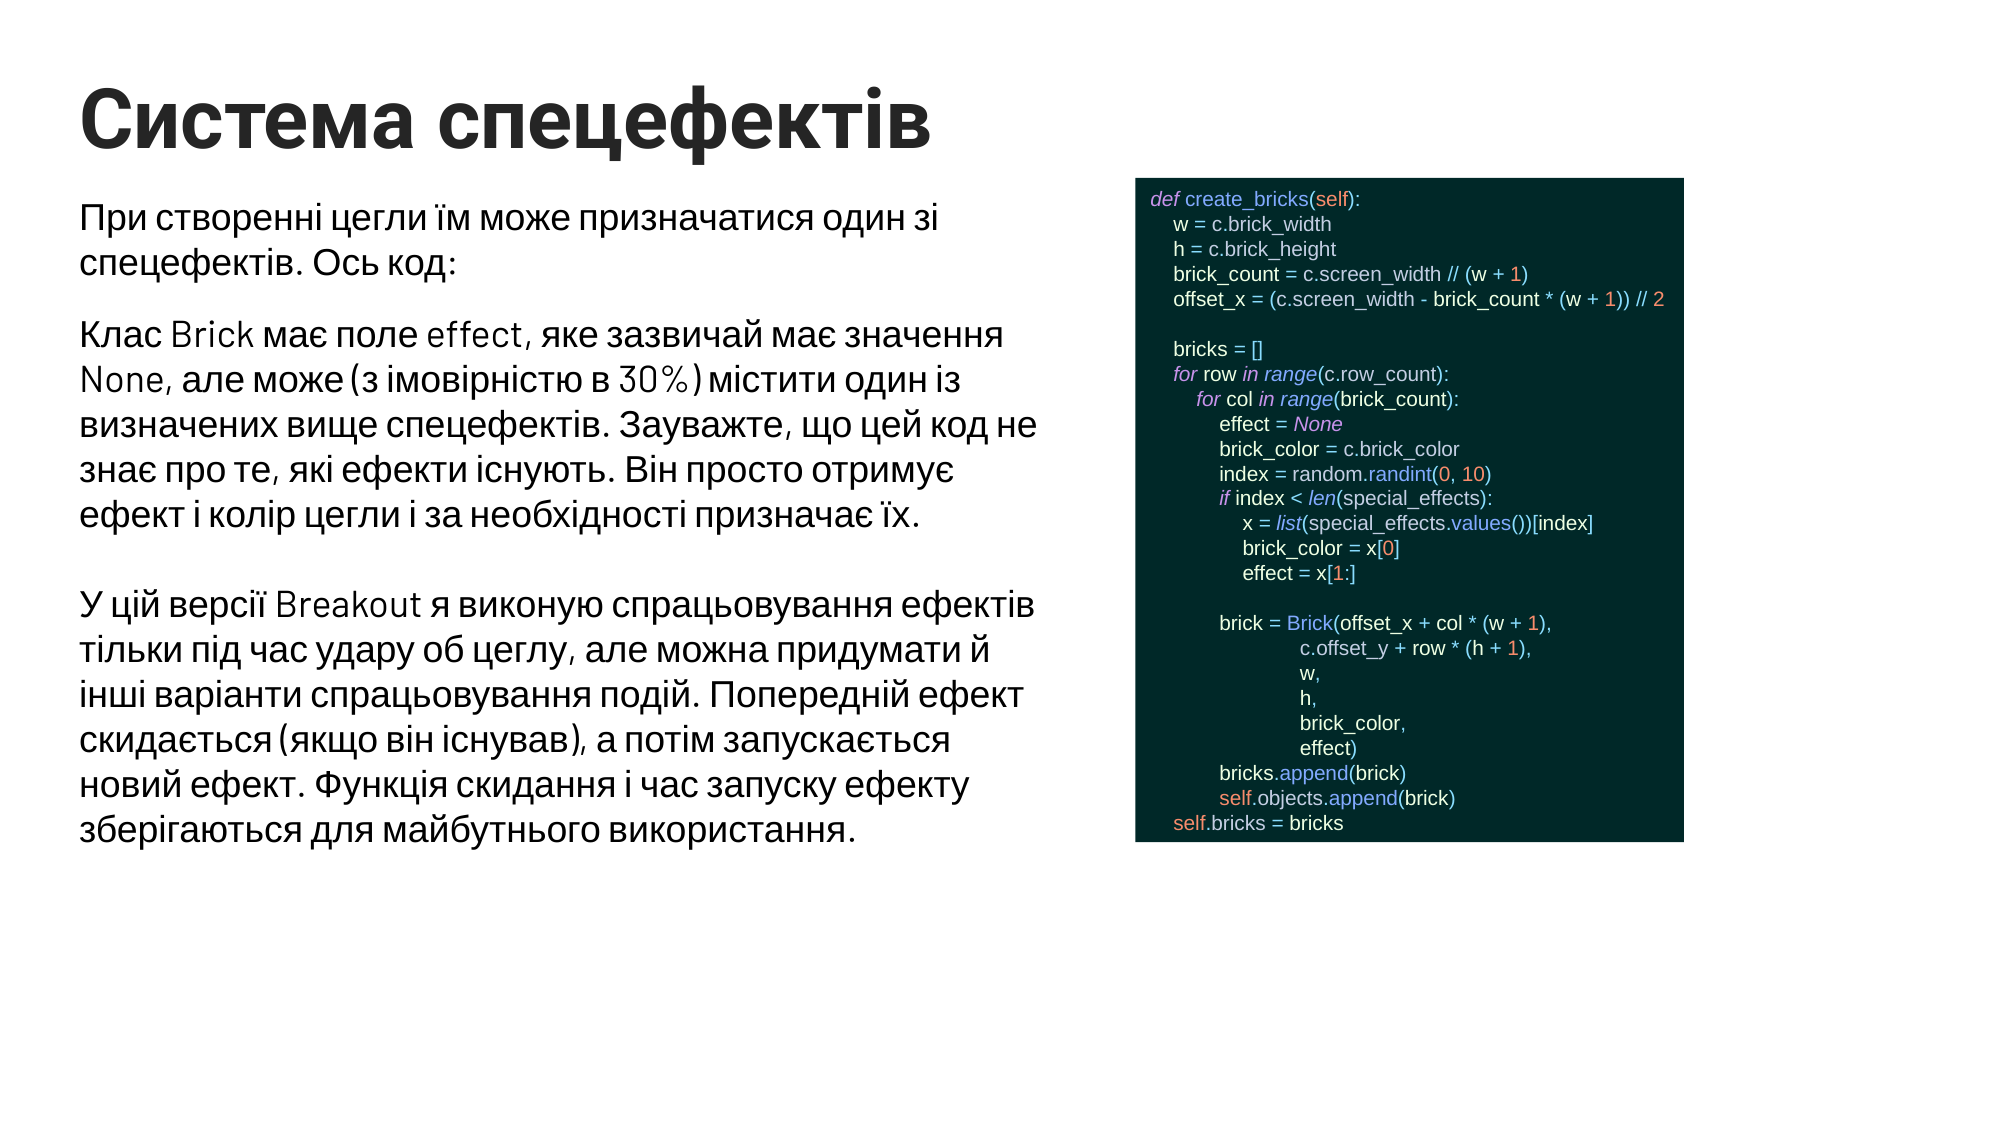

Система спецефектів
def create_bricks(self):
    w = c.brick_width
    h = c.brick_height
    brick_count = c.screen_width // (w + 1)
    offset_x = (c.screen_width - brick_count * (w + 1)) // 2
    bricks = []
    for row in range(c.row_count):
        for col in range(brick_count):
            effect = None
            brick_color = c.brick_color
            index = random.randint(0, 10)
            if index < len(special_effects):
                x = list(special_effects.values())[index]
                brick_color = x[0]
                effect = x[1:]
            brick = Brick(offset_x + col * (w + 1),
                          c.offset_y + row * (h + 1),
                          w,
                          h,
                          brick_color,
                          effect)
            bricks.append(brick)
            self.objects.append(brick)
    self.bricks = bricks
При створенні цегли їм може призначатися один зі спецефектів. Ось код:
Клас Brick має поле effect, яке зазвичай має значення None, але може (з імовірністю в 30%) містити один із визначених вище спецефектів. Зауважте, що цей код не знає про те, які ефекти існують. Він просто отримує ефект і колір цегли і за необхідності призначає їх.

У цій версії Breakout я виконую спрацьовування ефектів тільки під час удару об цеглу, але можна придумати й інші варіанти спрацьовування подій. Попередній ефект скидається (якщо він існував), а потім запускається новий ефект. Функція скидання і час запуску ефекту зберігаються для майбутнього використання.